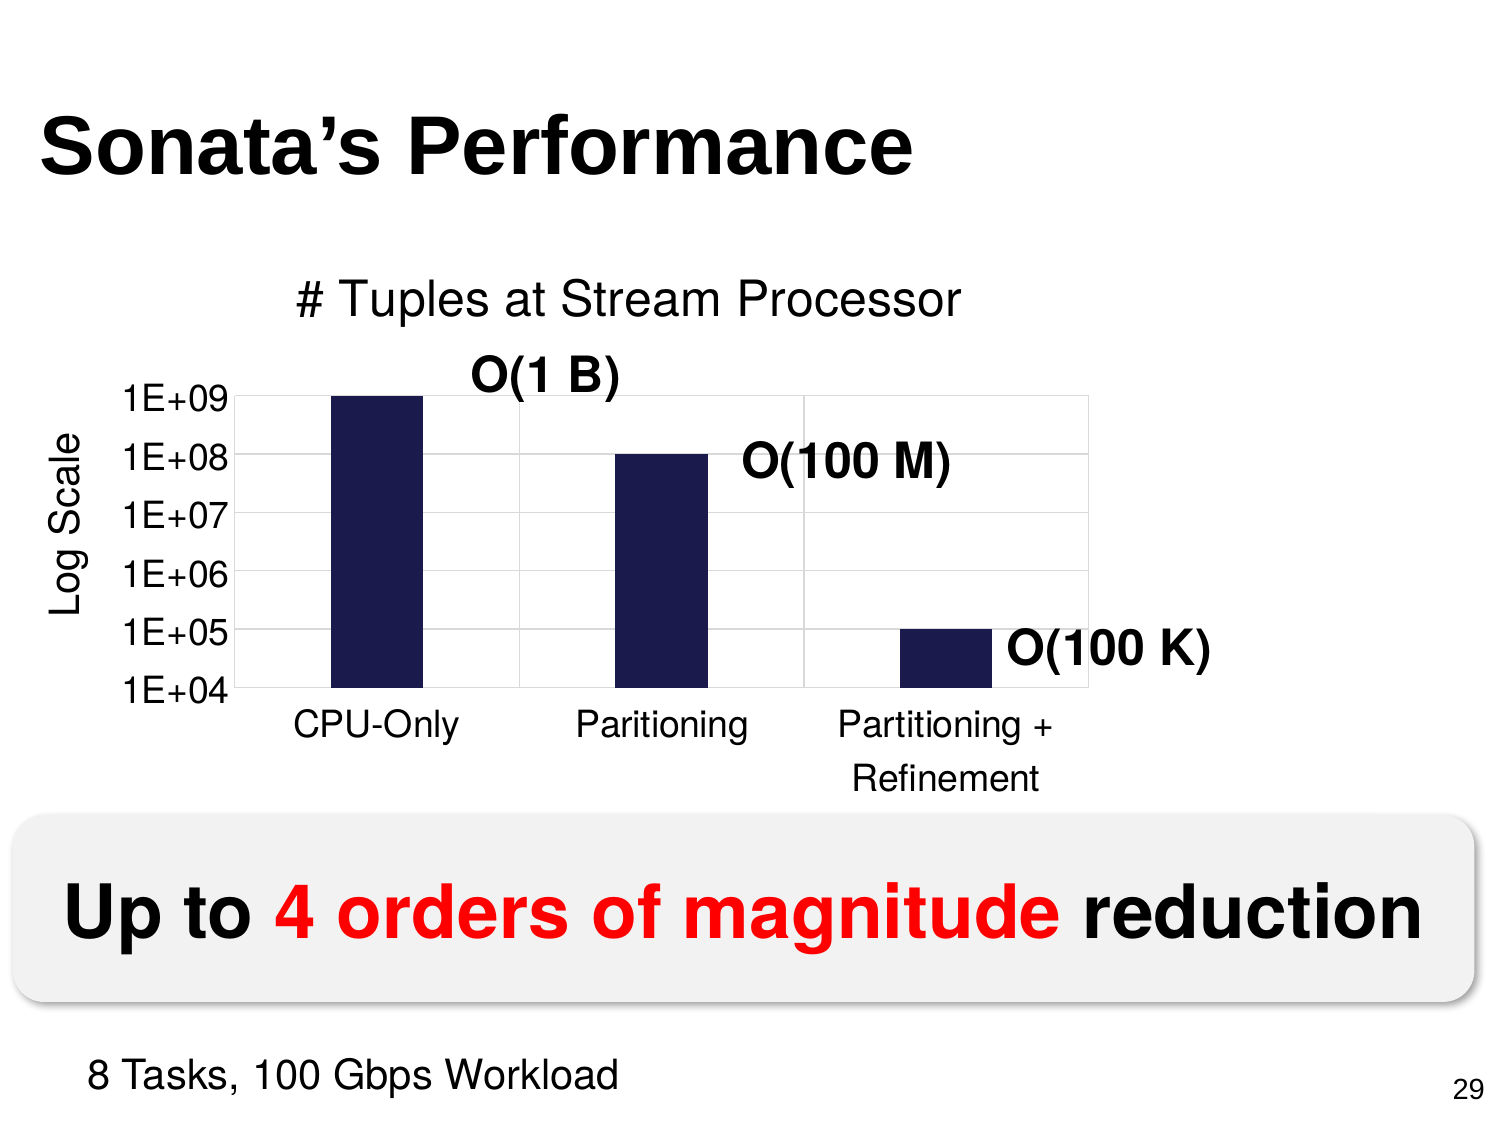

# Sonata’s Performance

### Chart: # Tuples at Stream Processor

| Category | Number of Packet Tuples |
|---|---|
| CPU-Only | 1000000000.0 |
| Paritioning | 100000000.0 |
| Partitioning + Refinement | 100000.0 |
O(1 B)
O(100 M)
Log Scale
O(100 K)

Up to 4 orders of magnitude reduction
8 Tasks, 100 Gbps Workload
29